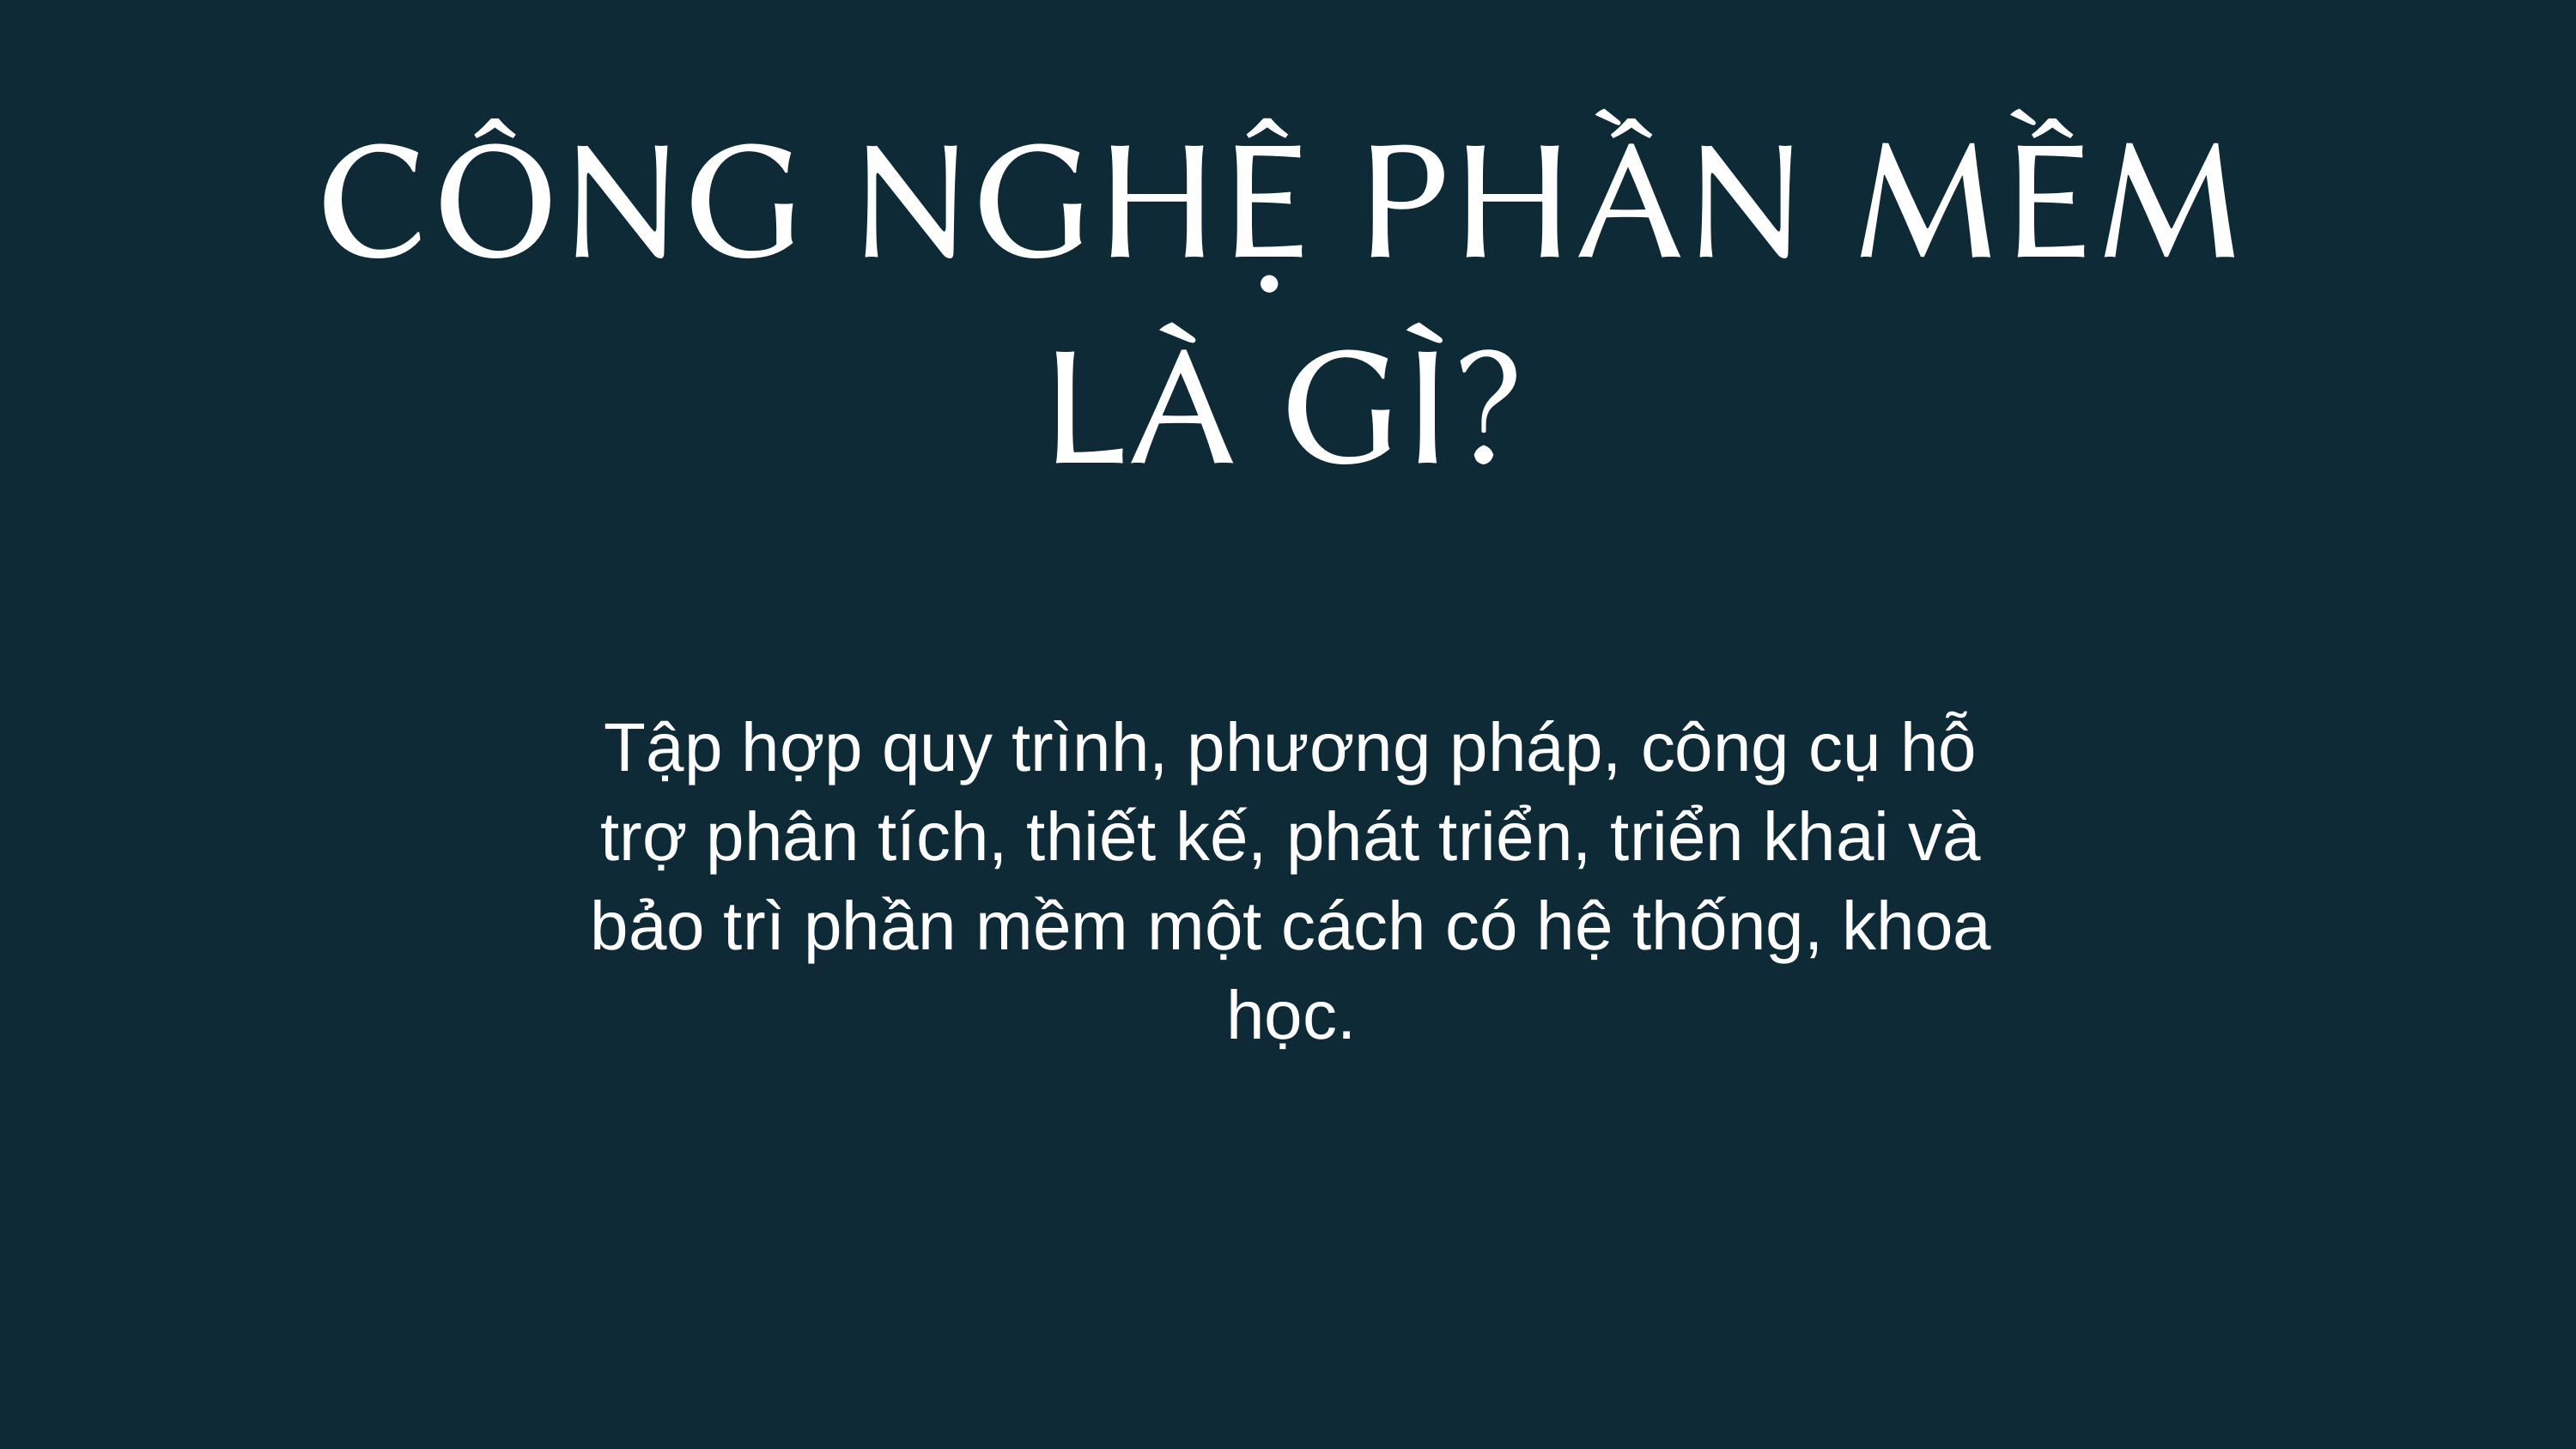

CÔNG NGHỆ PHẦN MỀM LÀ GÌ?

Tập hợp quy trình, phương pháp, công cụ hỗ trợ phân tích, thiết kế, phát triển, triển khai và bảo trì phần mềm một cách có hệ thống, khoa học.